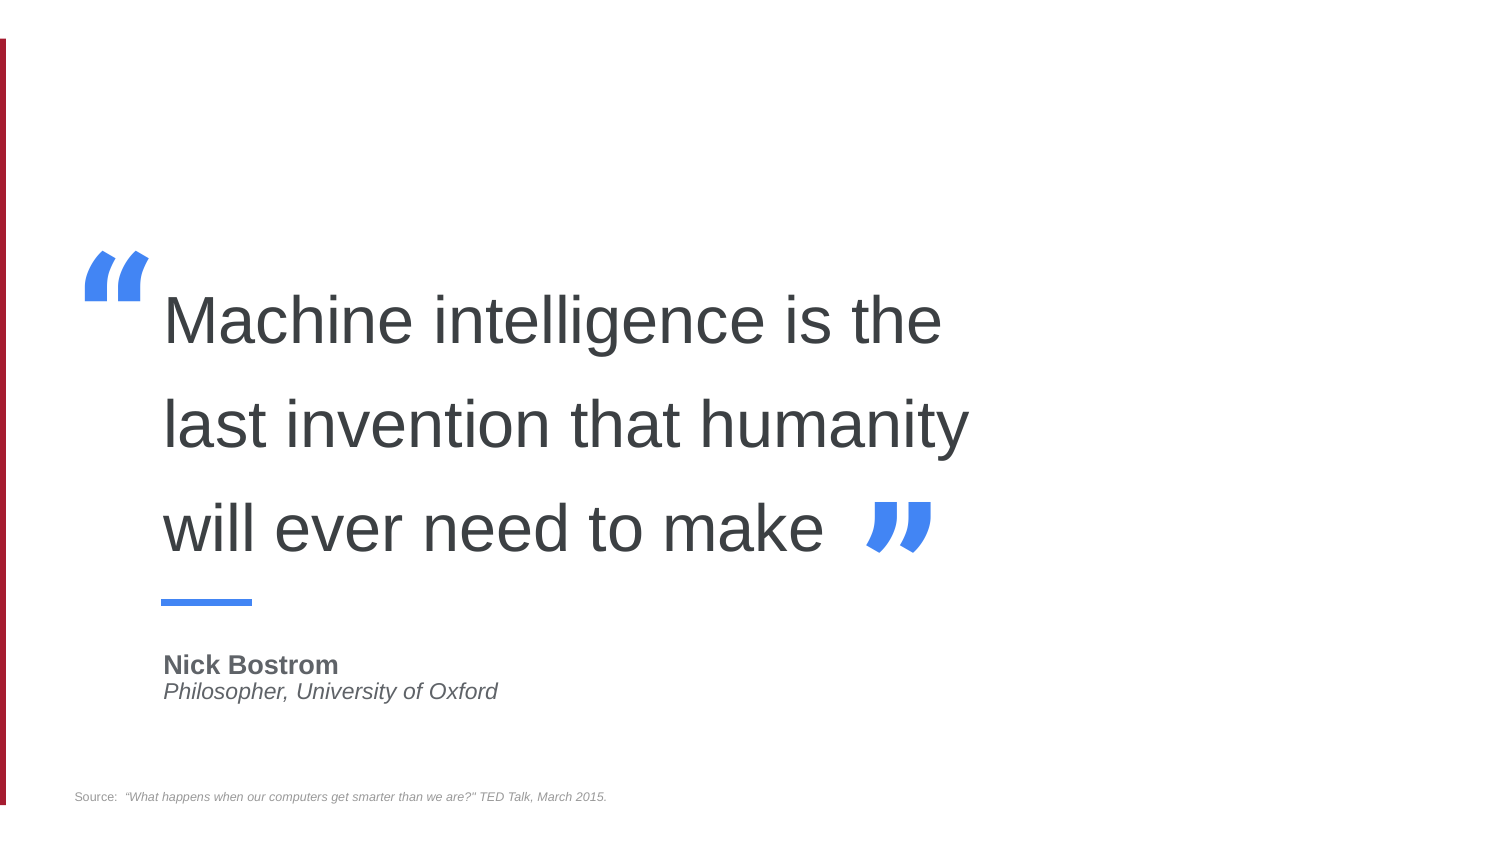

“
Machine intelligence is the last invention that humanity will ever need to make

”
Nick Bostrom
Philosopher, University of Oxford
Source:  “What happens when our computers get smarter than we are?" TED Talk, March 2015.